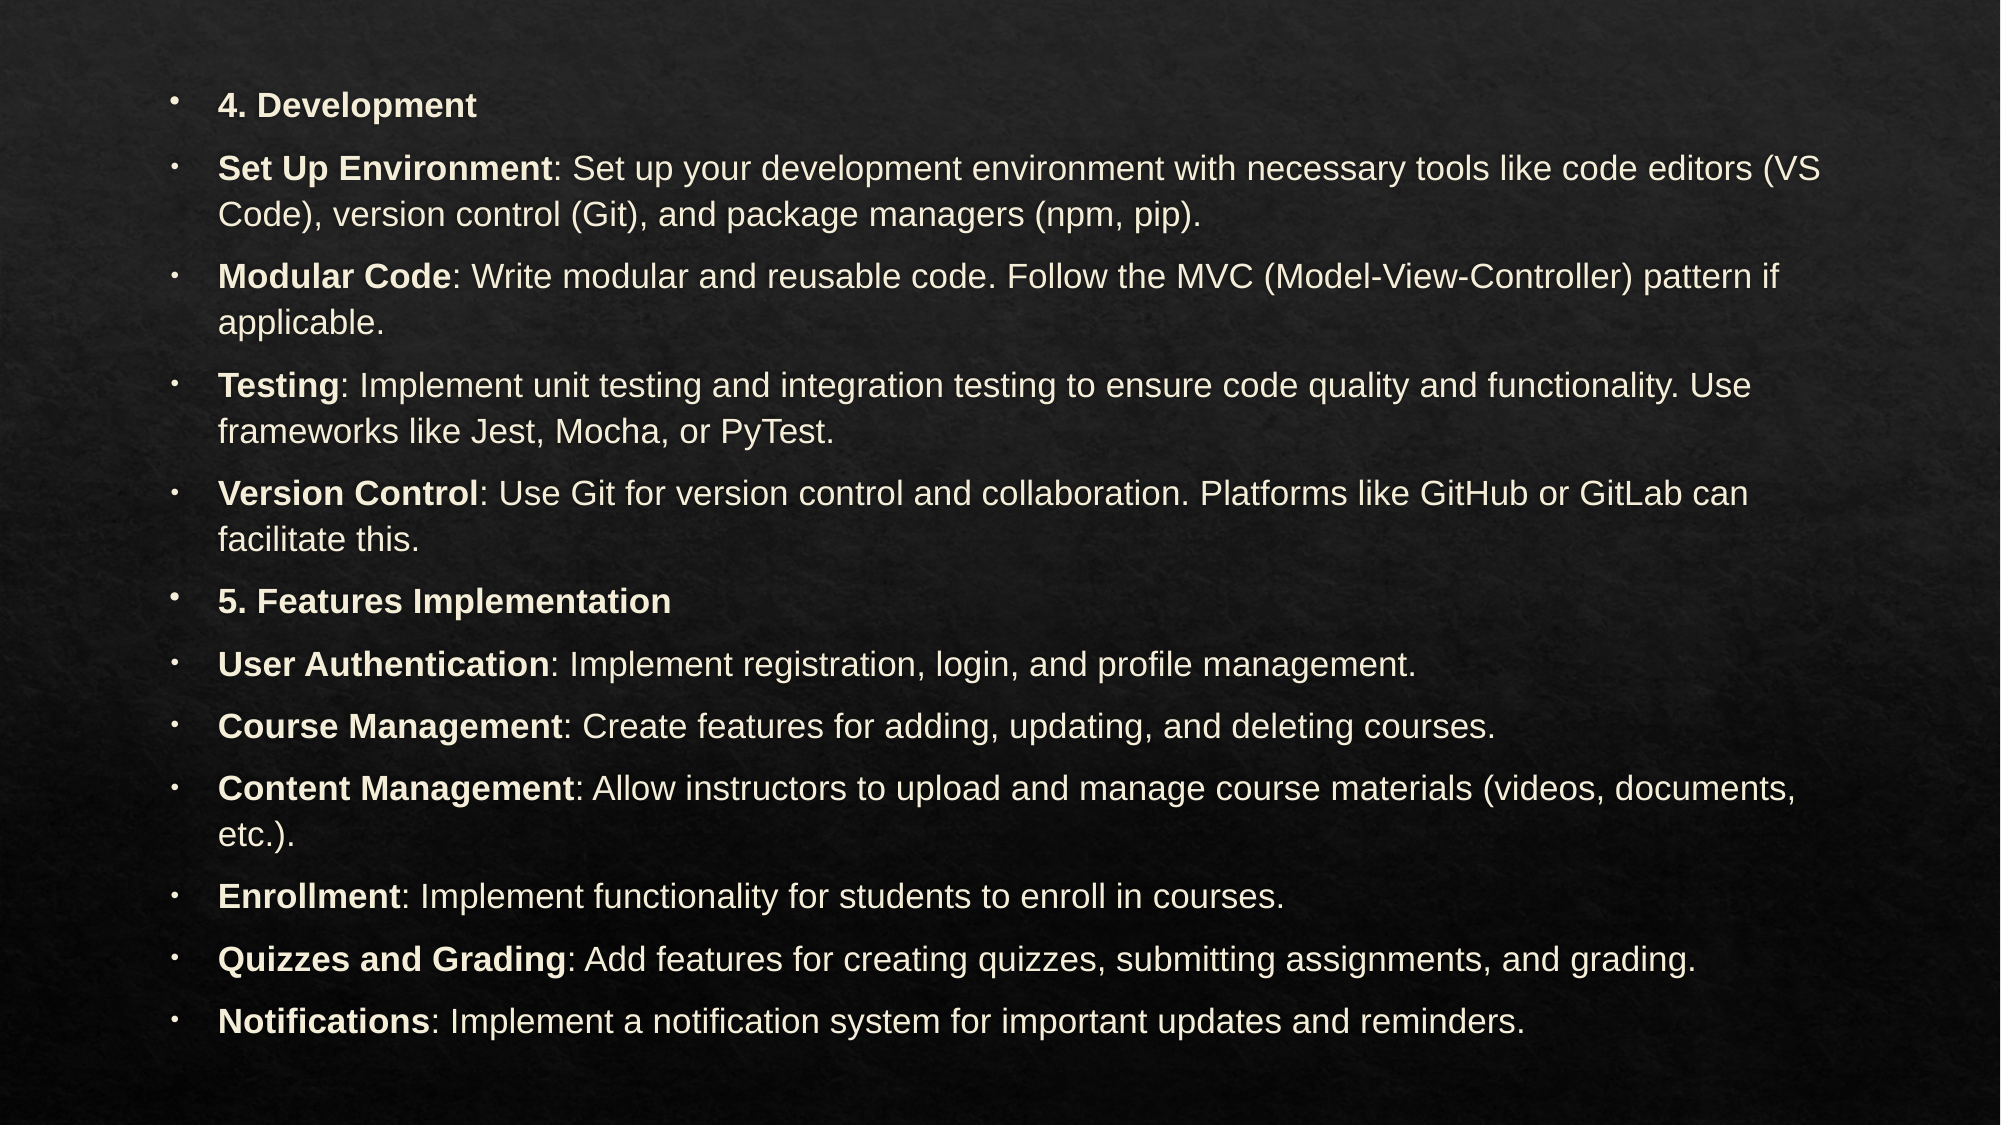

4. Development
Set Up Environment: Set up your development environment with necessary tools like code editors (VS Code), version control (Git), and package managers (npm, pip).
Modular Code: Write modular and reusable code. Follow the MVC (Model-View-Controller) pattern if applicable.
Testing: Implement unit testing and integration testing to ensure code quality and functionality. Use frameworks like Jest, Mocha, or PyTest.
Version Control: Use Git for version control and collaboration. Platforms like GitHub or GitLab can facilitate this.
5. Features Implementation
User Authentication: Implement registration, login, and profile management.
Course Management: Create features for adding, updating, and deleting courses.
Content Management: Allow instructors to upload and manage course materials (videos, documents, etc.).
Enrollment: Implement functionality for students to enroll in courses.
Quizzes and Grading: Add features for creating quizzes, submitting assignments, and grading.
Notifications: Implement a notification system for important updates and reminders.